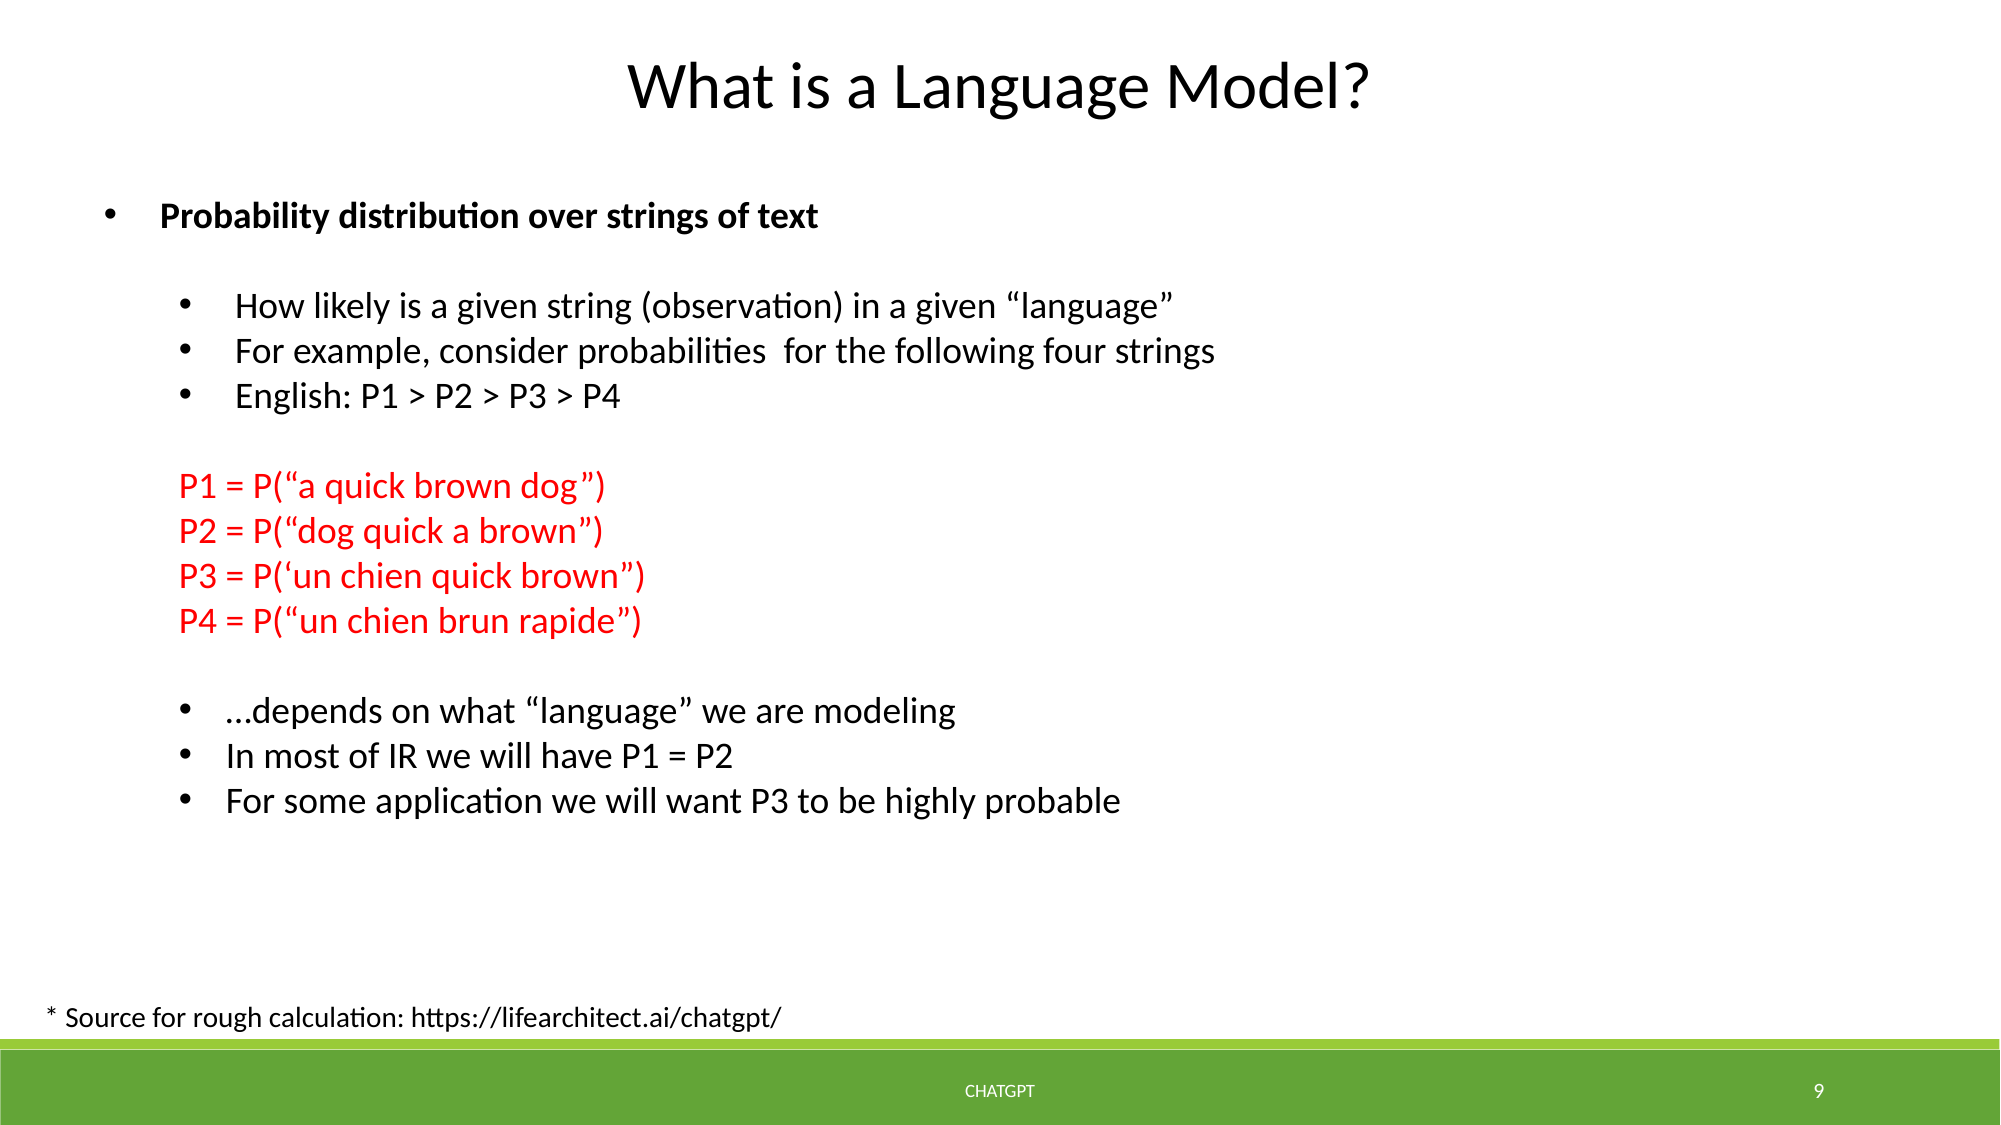

What is a Language Model?
Probability distribution over strings of text

How likely is a given string (observation) in a given “language”
For example, consider probabilities  for the following four strings
English: P1 > P2 > P3 > P4

P1 = P(“a quick brown dog”)
P2 = P(“dog quick a brown”)
P3 = P(‘un chien quick brown”)
P4 = P(“un chien brun rapide”)

…depends on what “language” we are modeling
In most of IR we will have P1 = P2
For some application we will want P3 to be highly probable
* Source for rough calculation: https://lifearchitect.ai/chatgpt/
ChatGPT
9